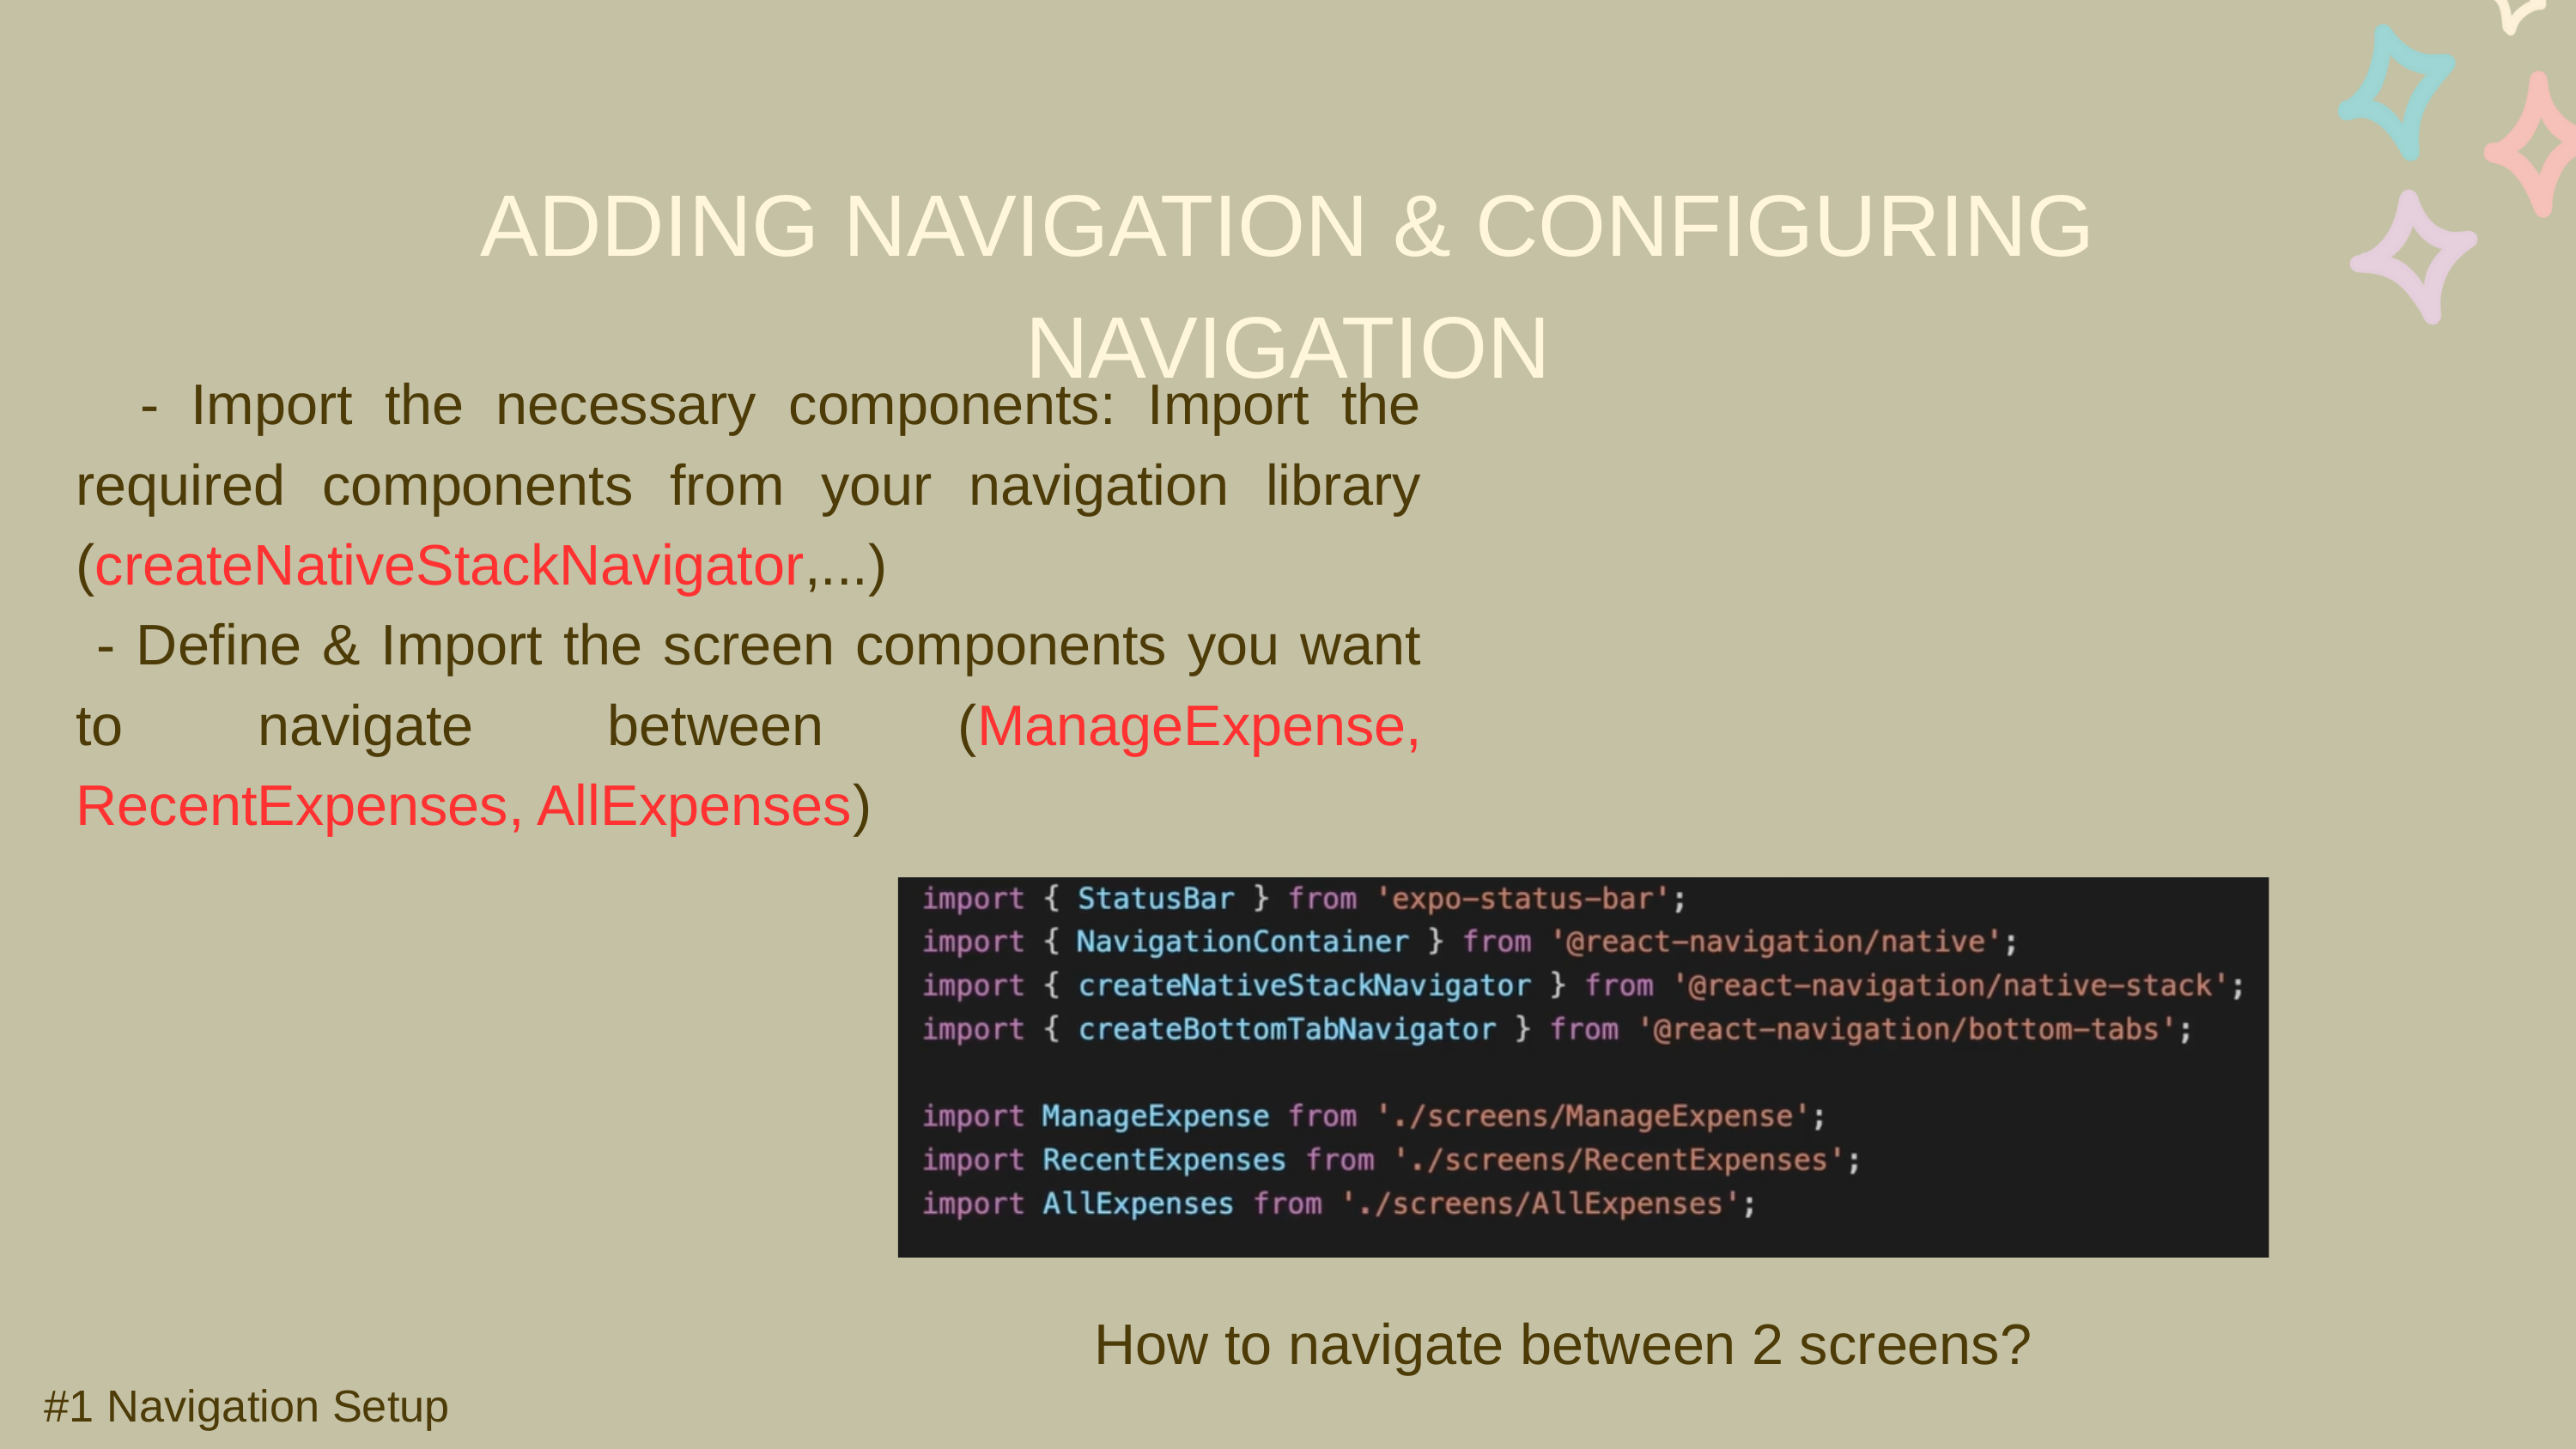

ADDING NAVIGATION & CONFIGURING NAVIGATION
  - Import the necessary components: Import the required components from your navigation library (createNativeStackNavigator,...)
 - Define & Import the screen components you want to navigate between (ManageExpense, RecentExpenses, AllExpenses)

How to navigate between 2 screens?
#1 Navigation Setup